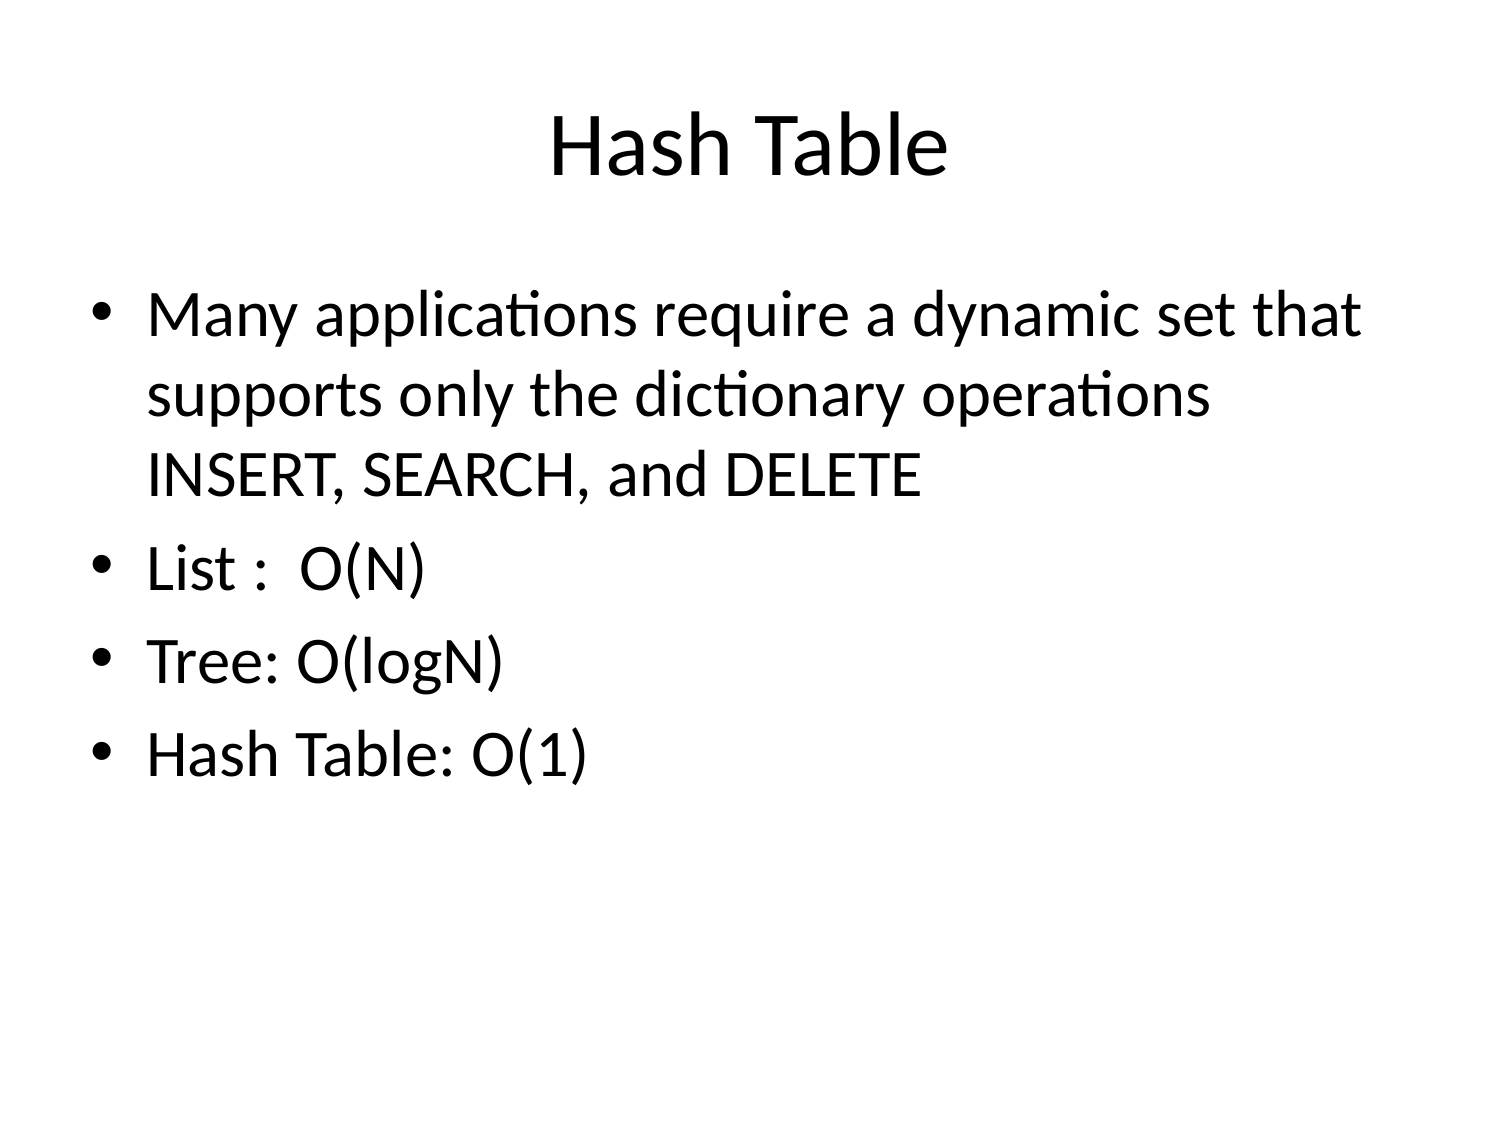

# Hash Table
Many applications require a dynamic set that supports only the dictionary operations INSERT, SEARCH, and DELETE
List :  O(N)
Tree: O(logN)
Hash Table: O(1)